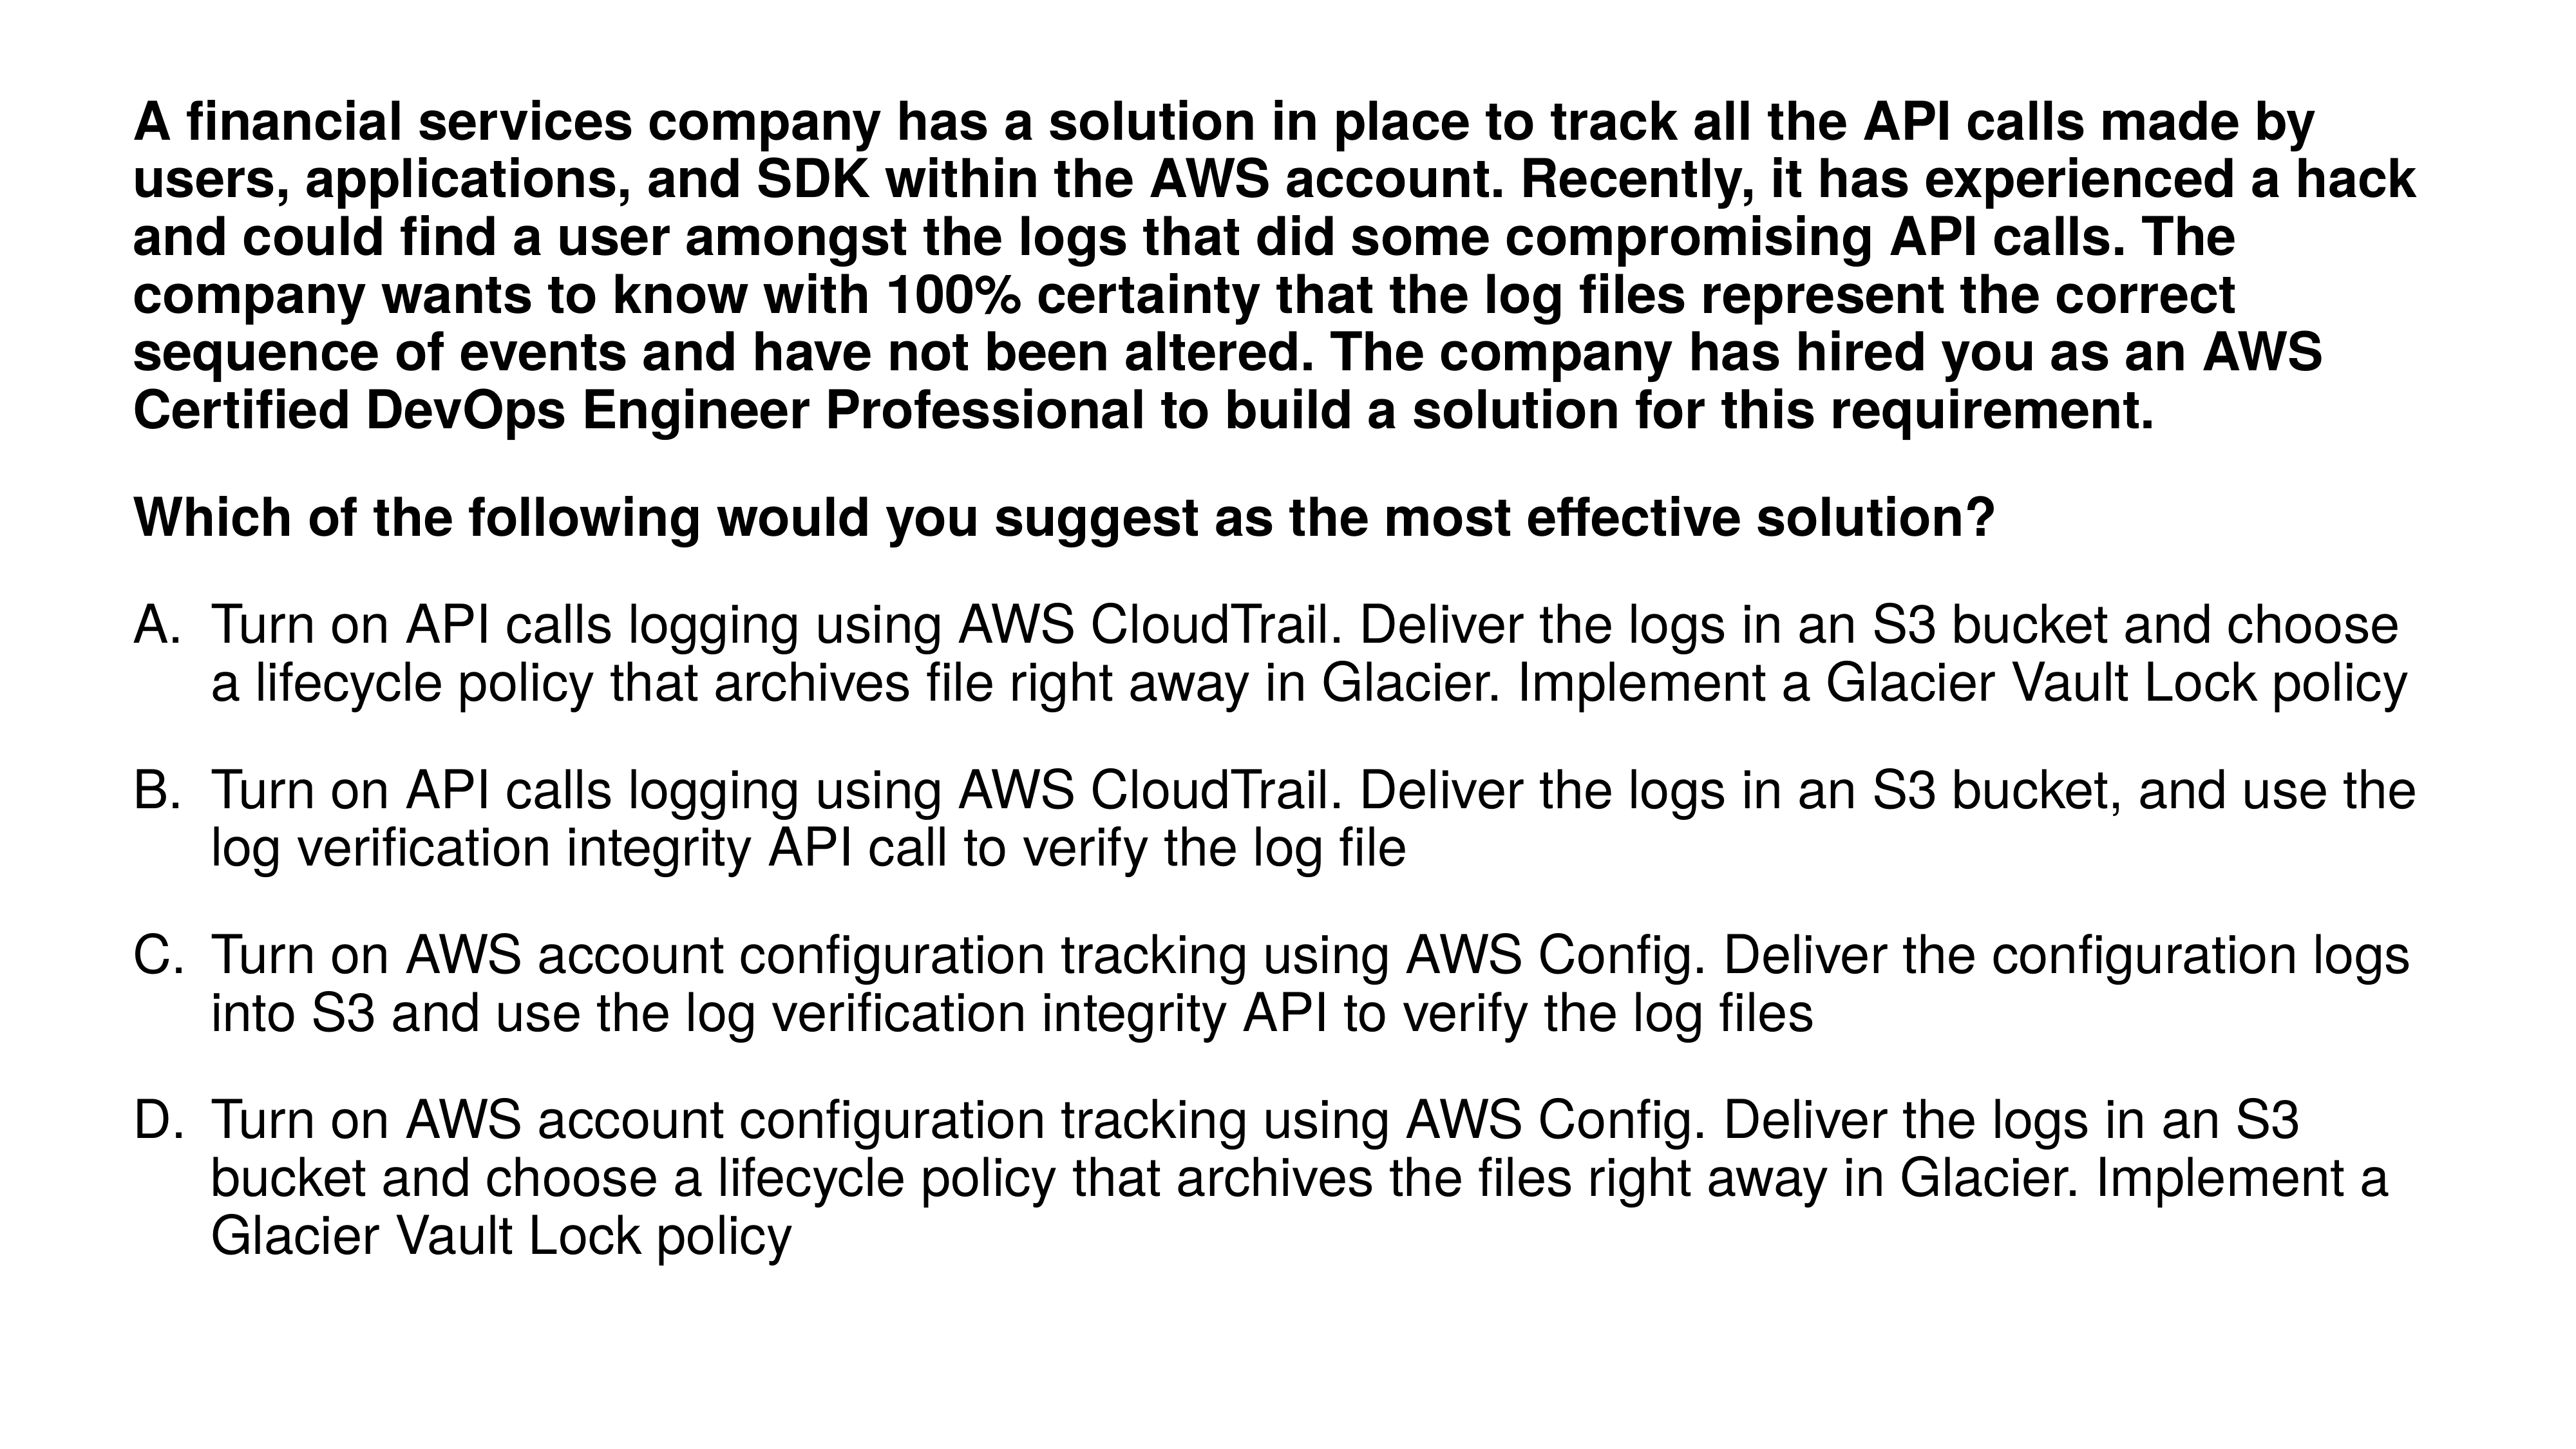

A financial services company has a solution in place to track all the API calls made by users, applications, and SDK within the AWS account. Recently, it has experienced a hack and could find a user amongst the logs that did some compromising API calls. The company wants to know with 100% certainty that the log files represent the correct sequence of events and have not been altered. The company has hired you as an AWS Certified DevOps Engineer Professional to build a solution for this requirement.
Which of the following would you suggest as the most effective solution?
Turn on API calls logging using AWS CloudTrail. Deliver the logs in an S3 bucket and choose a lifecycle policy that archives file right away in Glacier. Implement a Glacier Vault Lock policy
Turn on API calls logging using AWS CloudTrail. Deliver the logs in an S3 bucket, and use the log verification integrity API call to verify the log file
Turn on AWS account configuration tracking using AWS Config. Deliver the configuration logs into S3 and use the log verification integrity API to verify the log files
Turn on AWS account configuration tracking using AWS Config. Deliver the logs in an S3 bucket and choose a lifecycle policy that archives the files right away in Glacier. Implement a Glacier Vault Lock policy